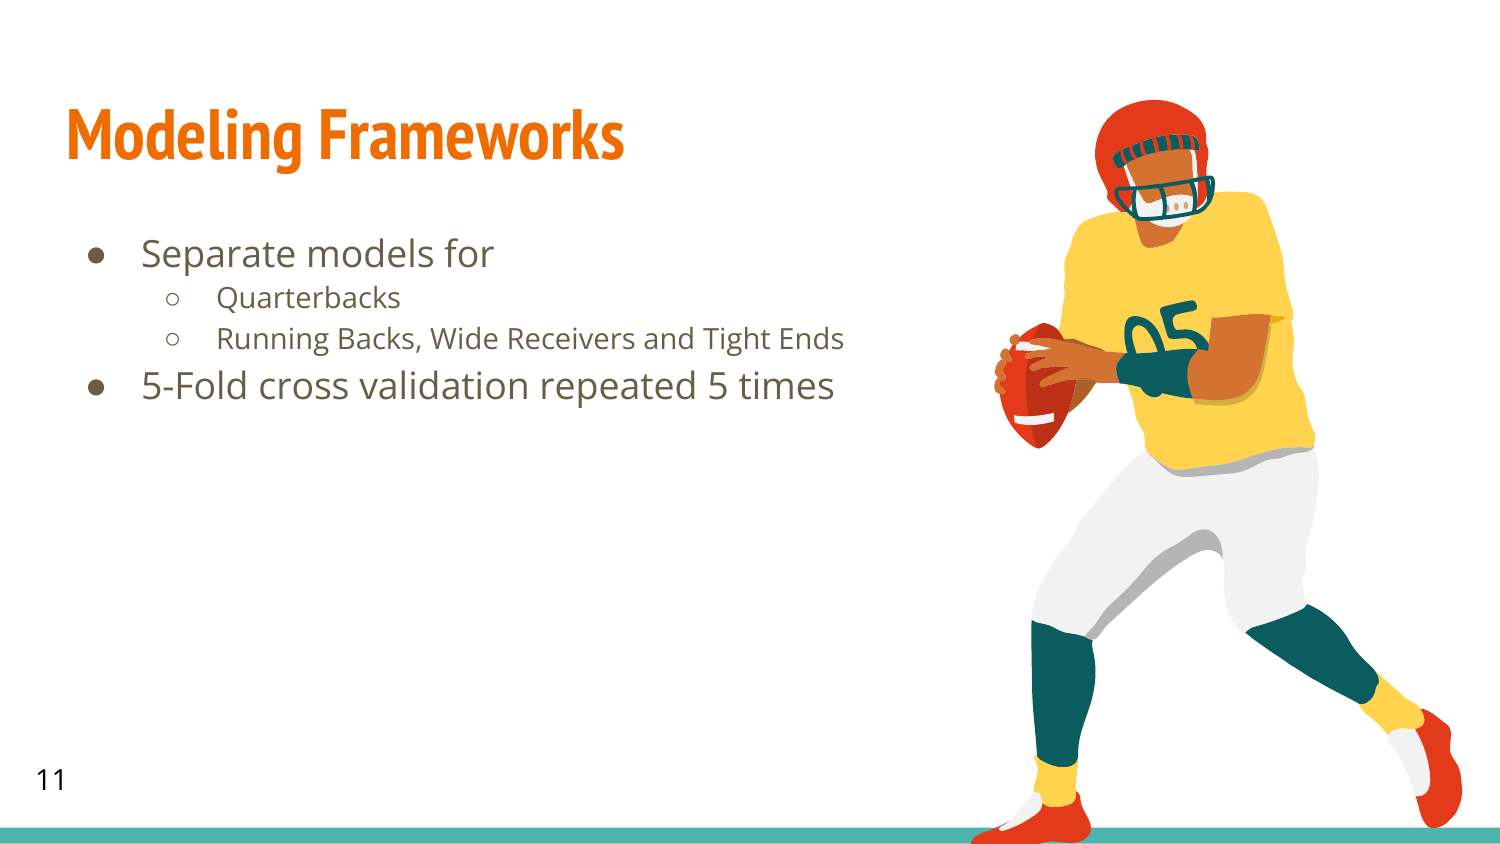

# Modeling Frameworks

Separate models for
Quarterbacks
Running Backs, Wide Receivers and Tight Ends
5-Fold cross validation repeated 5 times
11